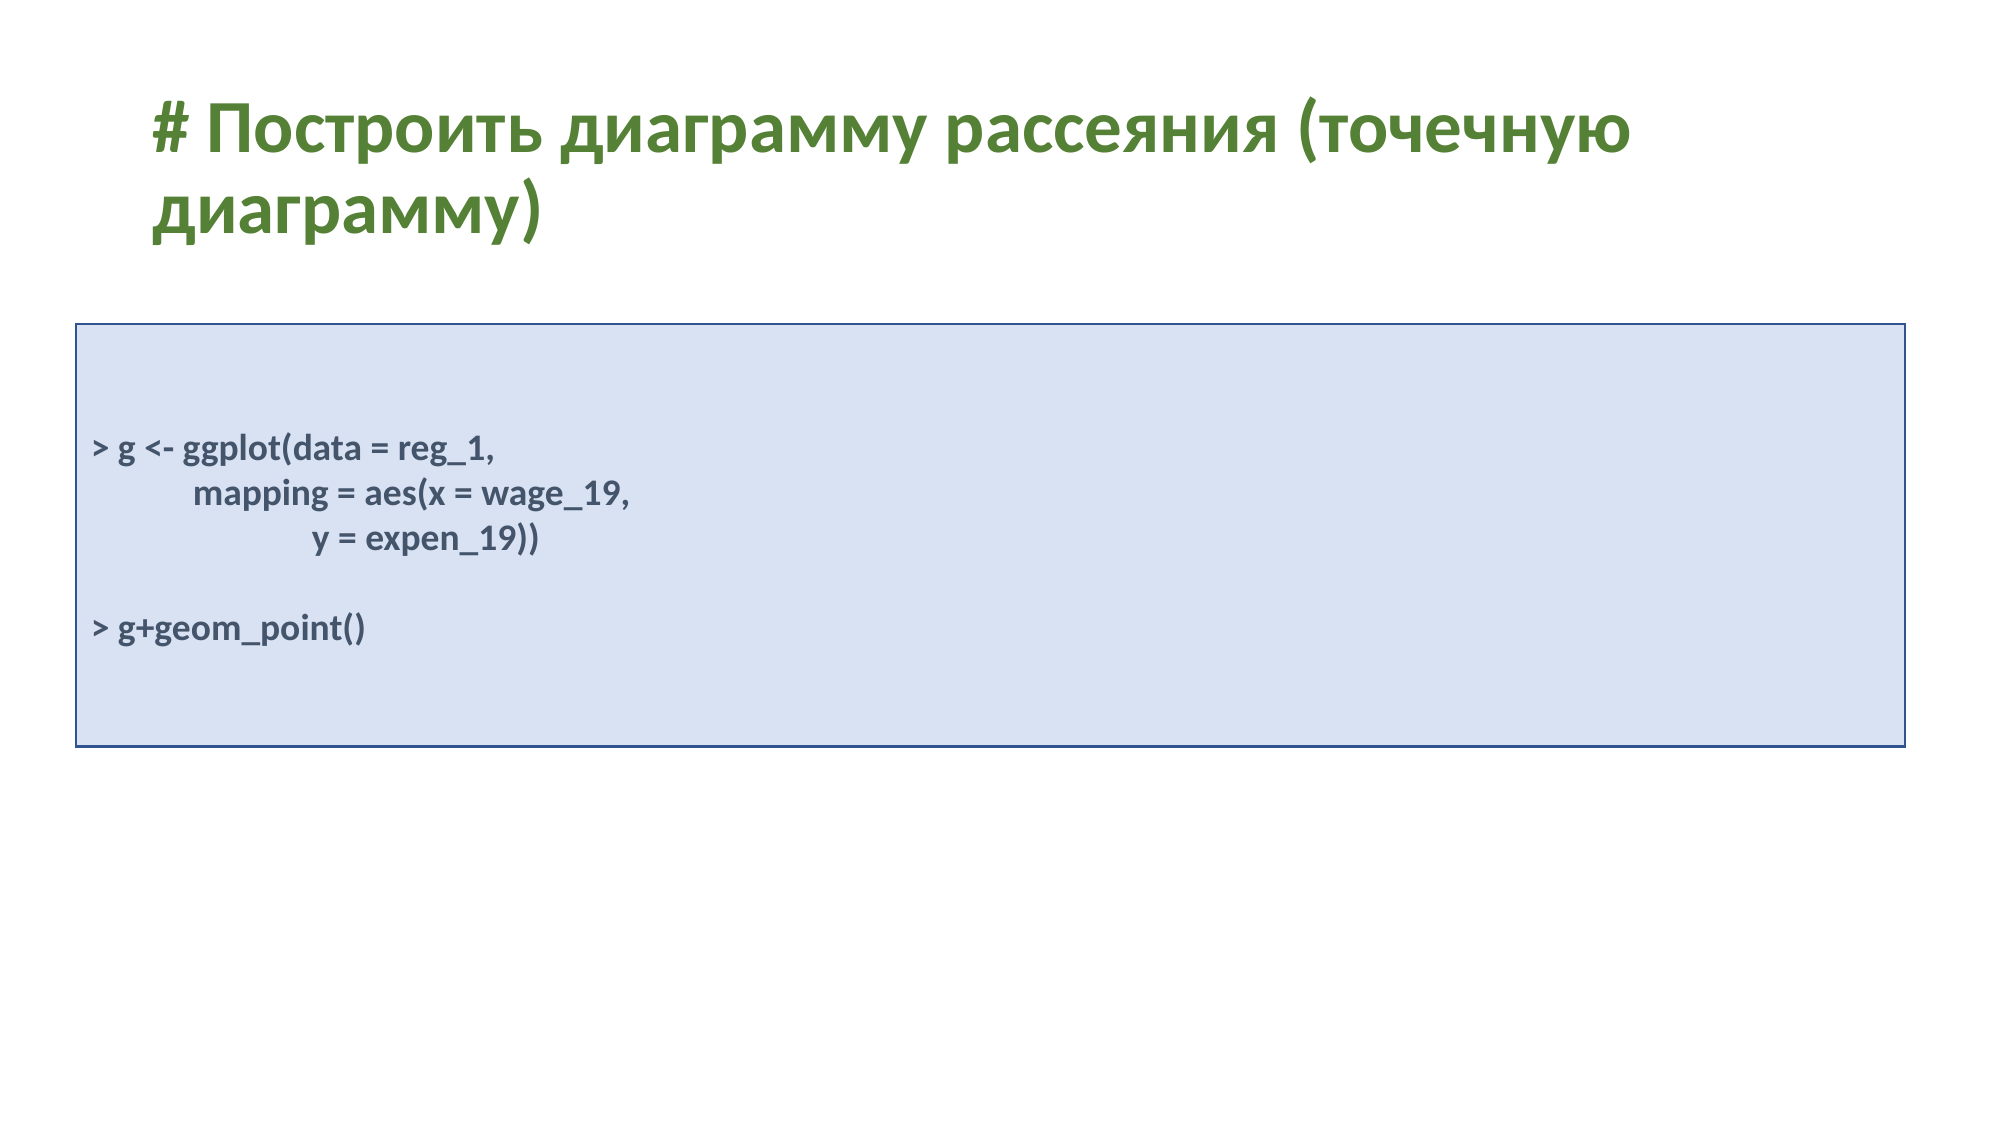

# # Построить диаграмму рассеяния (точечную диаграмму)
> g <- ggplot(data = reg_1,
            mapping = aes(x = wage_19,
                          y = expen_19))

> g+geom_point()